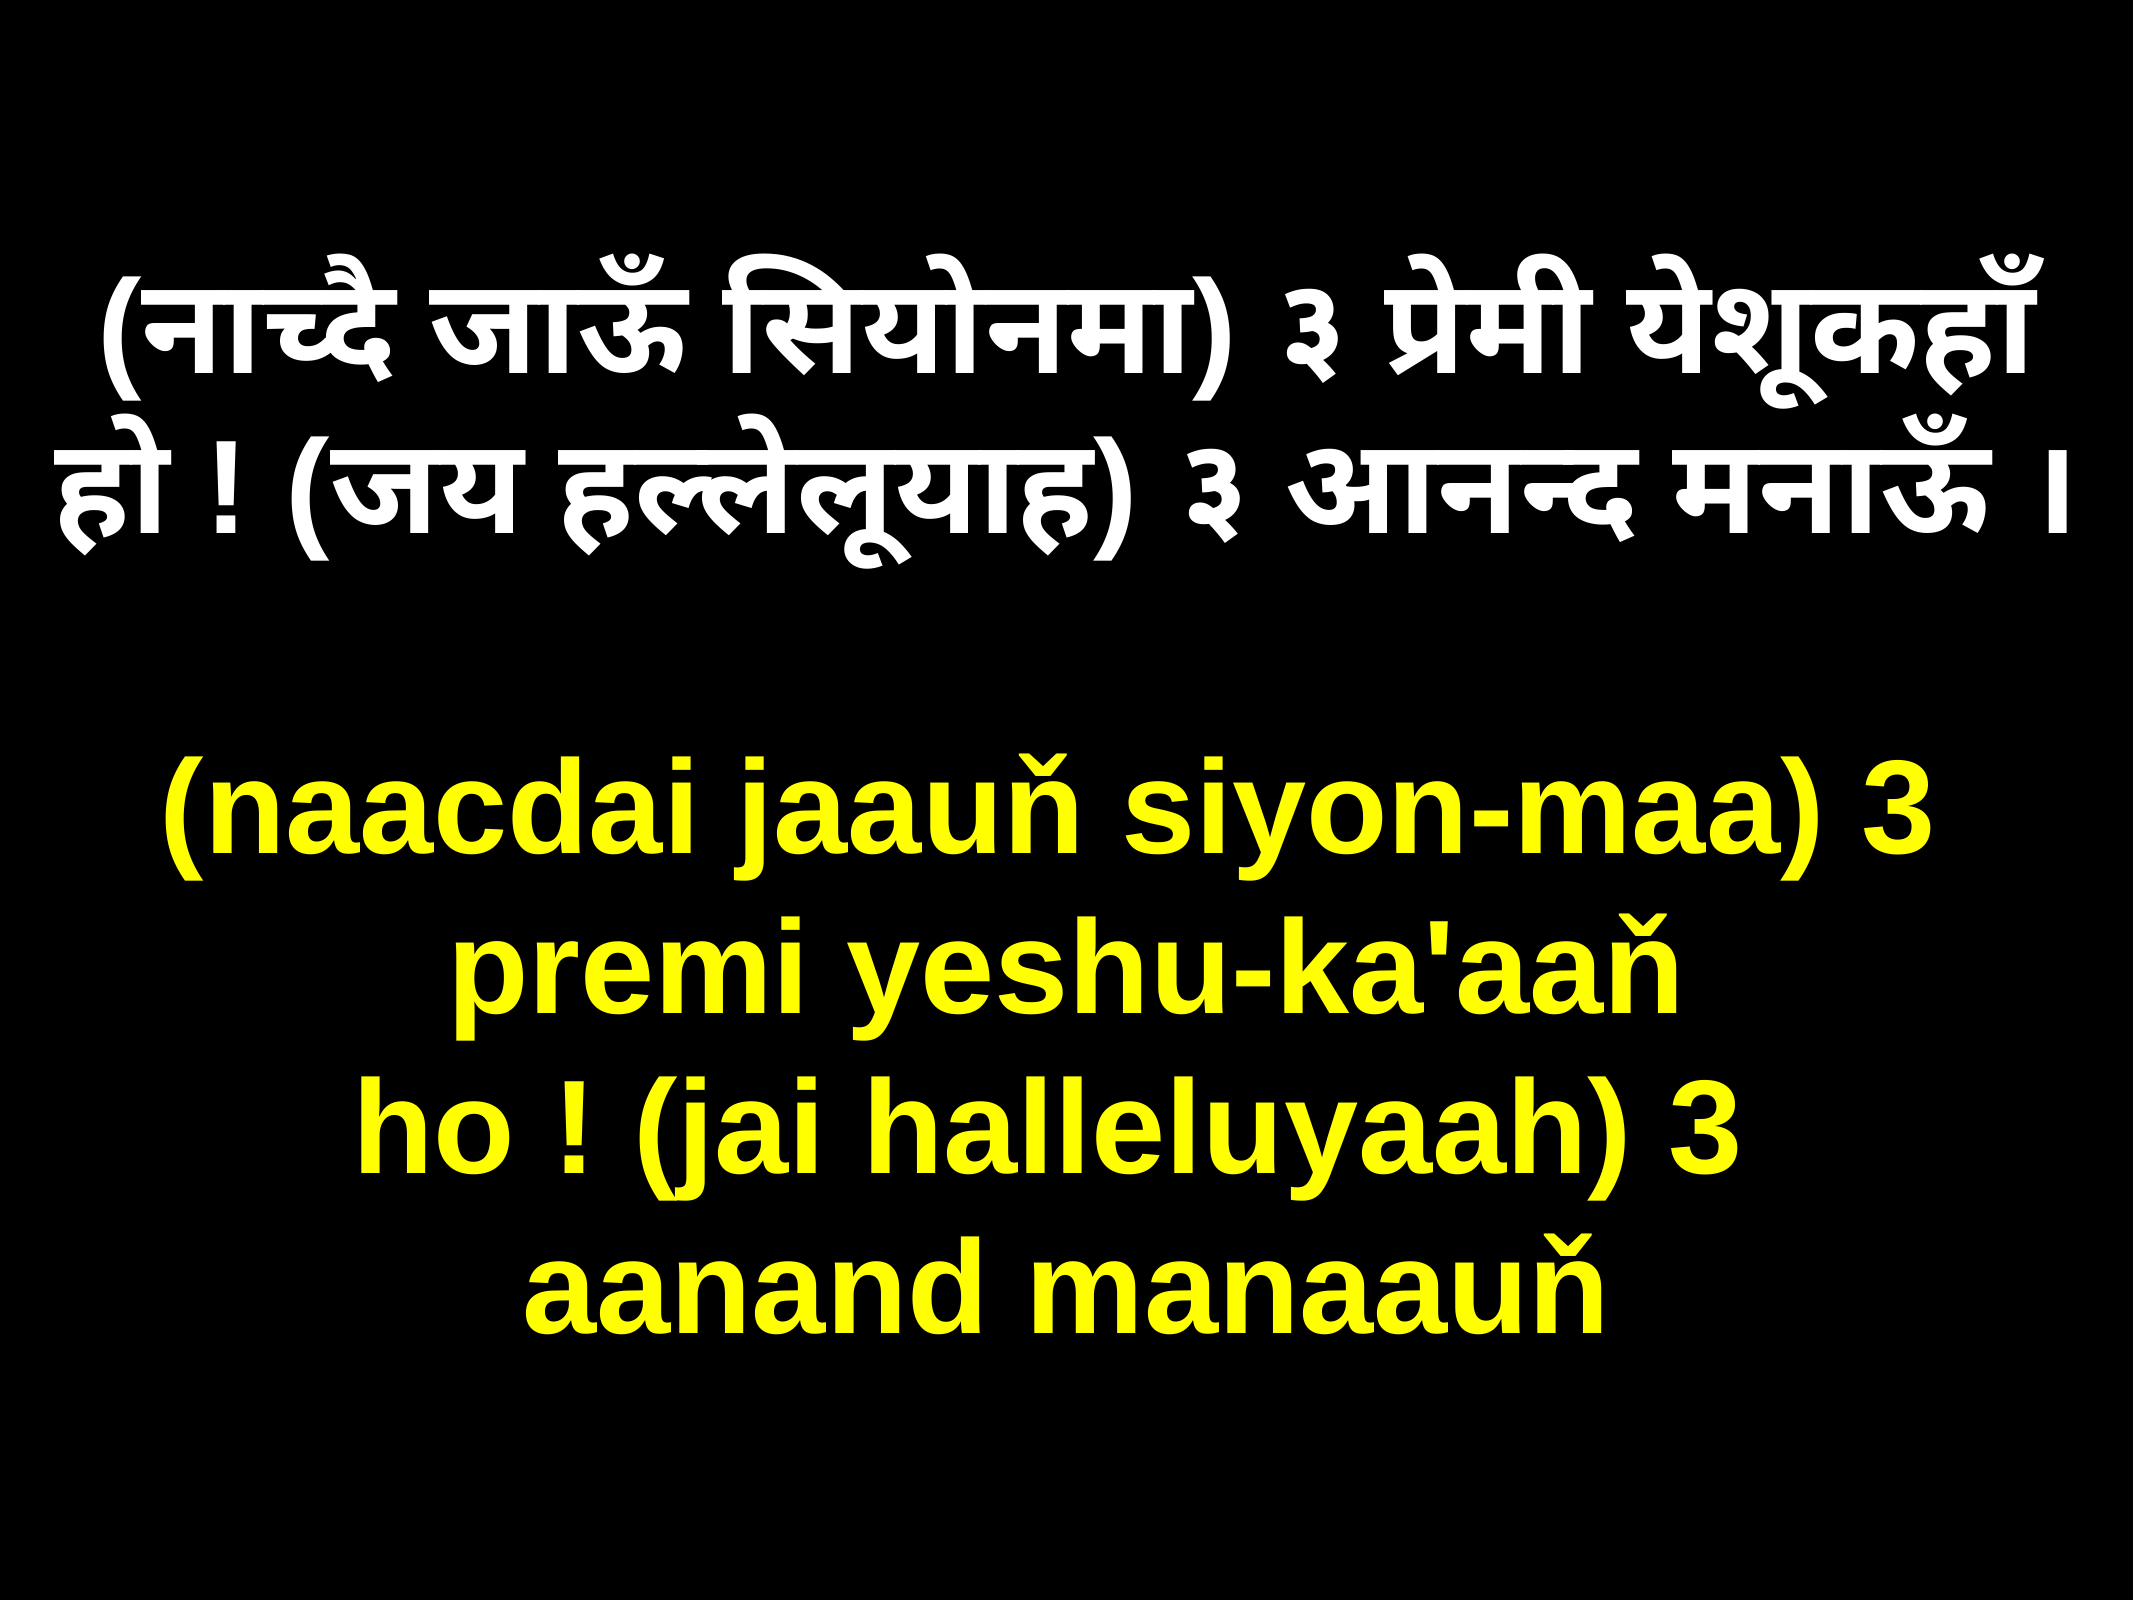

(नाच्दै जाऊँ सियोनमा) ३ प्रेमी येशूकहाँ
हो ! (जय हल्लेलूयाह) ३ आनन्द मनाऊँ ।

(naacdai jaauň siyon-maa) 3
premi yeshu-ka'aaň
ho ! (jai halleluyaah) 3
aanand manaauň